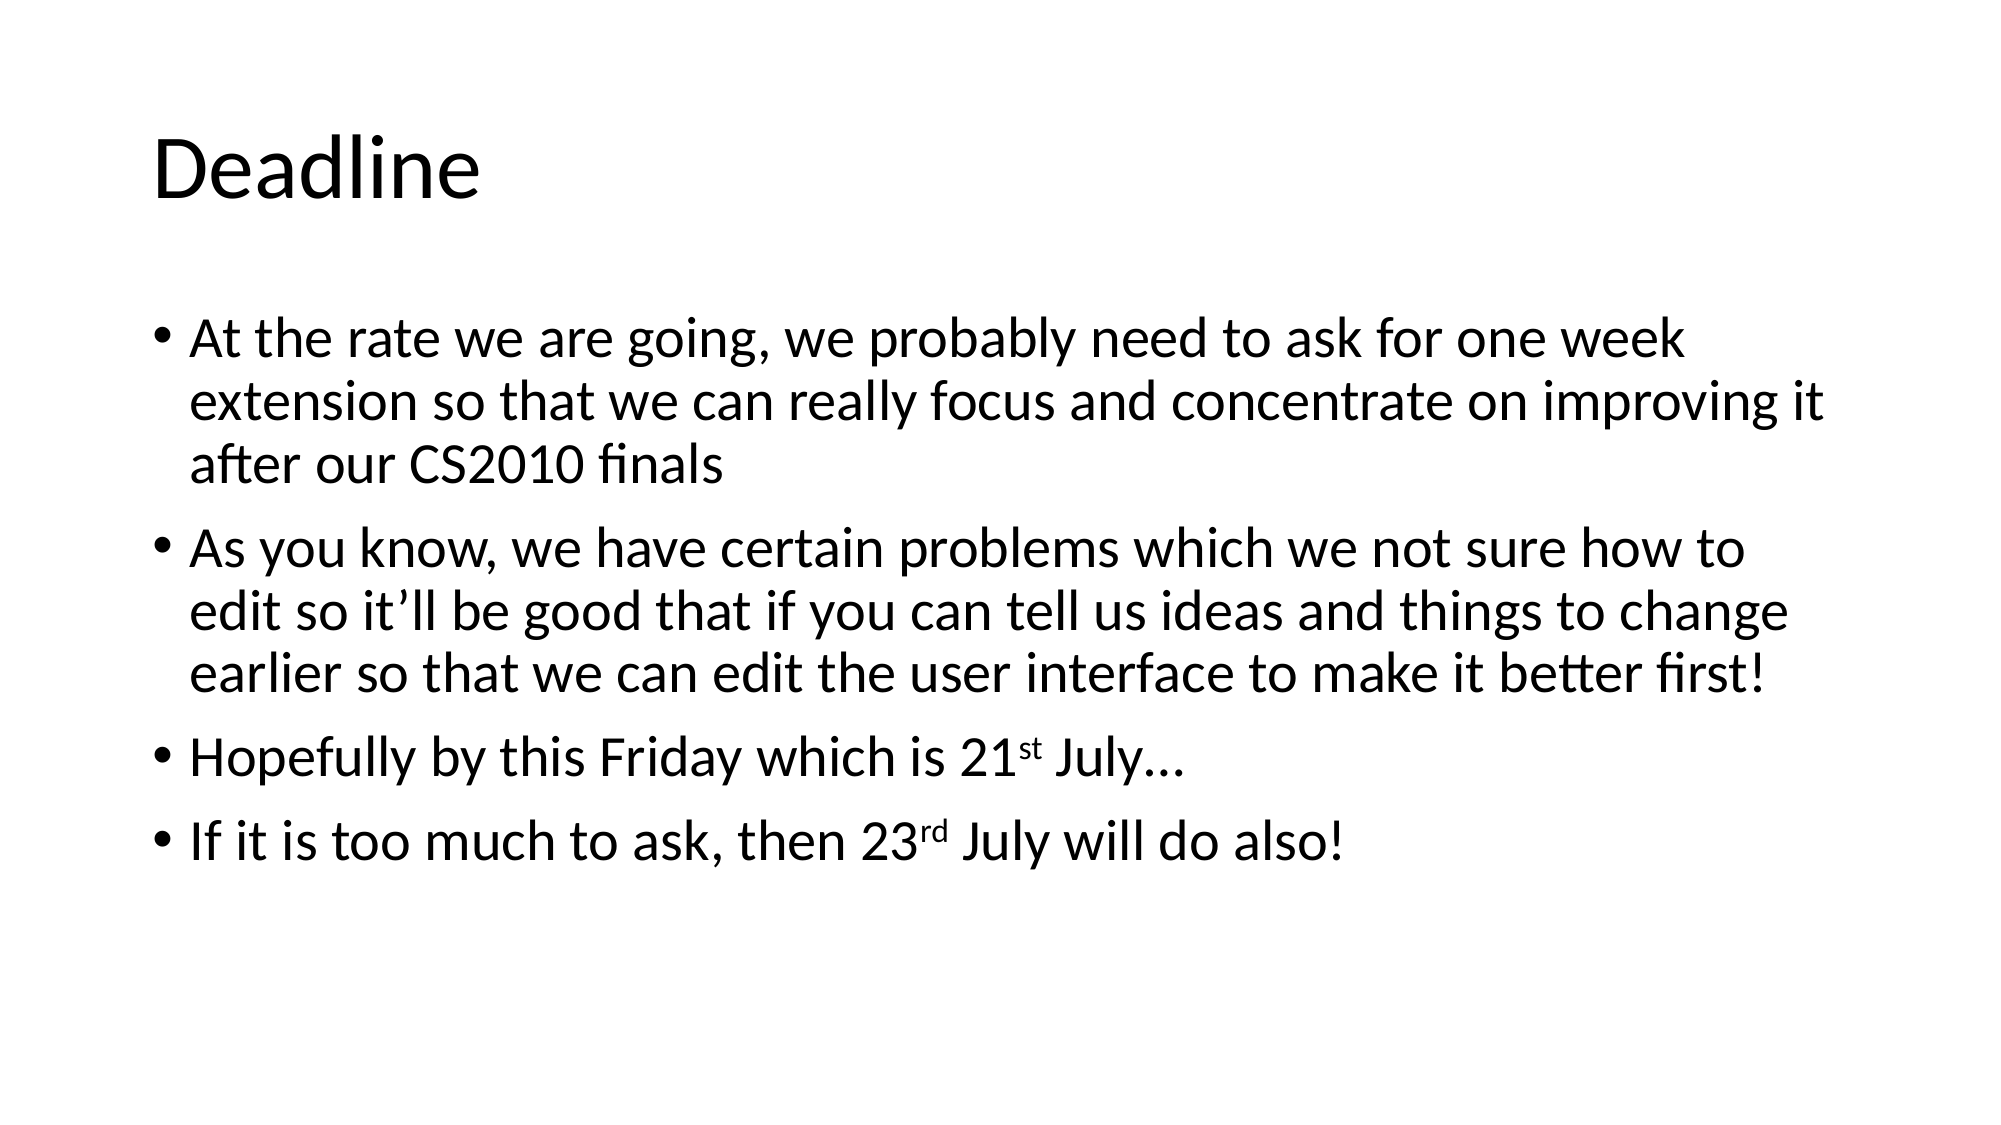

# Deadline
At the rate we are going, we probably need to ask for one week extension so that we can really focus and concentrate on improving it after our CS2010 finals
As you know, we have certain problems which we not sure how to edit so it’ll be good that if you can tell us ideas and things to change earlier so that we can edit the user interface to make it better first!
Hopefully by this Friday which is 21st July…
If it is too much to ask, then 23rd July will do also!